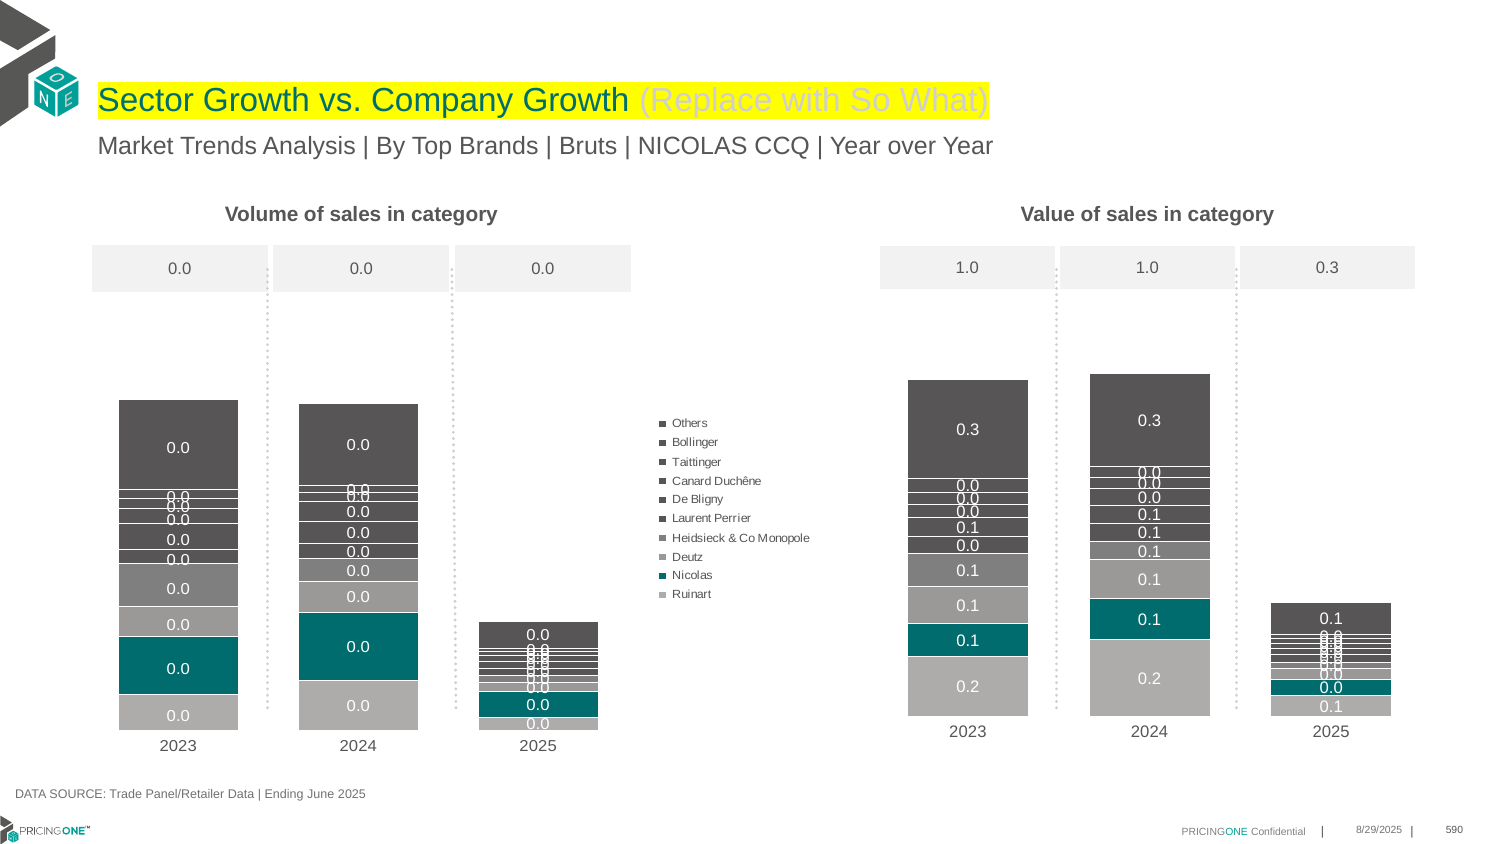

# Sector Growth vs. Company Growth (Replace with So What)
Market Trends Analysis | By Top Brands | Bruts | NICOLAS CCQ | Year over Year
| Value of sales in category |  |  |
| --- | --- | --- |
| 1.0 | 1.0 | 0.3 |
| Volume of sales in category |  |  |
| --- | --- | --- |
| 0.0 | 0.0 | 0.0 |

### Chart

| Category | Ruinart | Nicolas | Deutz | Heidsieck & Co Monopole | Laurent Perrier | De Bligny | Canard Duchêne | Taittinger | Bollinger | Others |
|---|---|---|---|---|---|---|---|---|---|---|
| 2023 | 0.1718 | 0.094688 | 0.104448 | 0.093586 | 0.049585 | 0.054462 | 0.036435 | 0.036401 | 0.039124 | 0.28333 |
| 2024 | 0.219239 | 0.118213 | 0.109831 | 0.053426 | 0.05133 | 0.05054 | 0.048923 | 0.032787 | 0.030328 | 0.2673 |
| 2025 | 0.059532 | 0.045436 | 0.031592 | 0.017429 | 0.021908 | 0.01653 | 0.014059 | 0.014649 | 0.012891 | 0.092188 |

### Chart

| Category | Ruinart | Nicolas | Deutz | Heidsieck & Co Monopole | Laurent Perrier | De Bligny | Canard Duchêne | Taittinger | Bollinger | Others |
|---|---|---|---|---|---|---|---|---|---|---|
| 2023 | 0.002079 | 0.003359 | 0.001694 | 0.002512 | 0.000812 | 0.001491 | 0.00085 | 0.000614 | 0.000492 | 0.005198 |
| 2024 | 0.002868 | 0.003967 | 0.00175 | 0.001339 | 0.000861 | 0.001262 | 0.001164 | 0.000528 | 0.000378 | 0.004747 |
| 2025 | 0.000758 | 0.001516 | 0.00048 | 0.000459 | 0.000383 | 0.000411 | 0.000339 | 0.000238 | 0.000162 | 0.001567 |
DATA SOURCE: Trade Panel/Retailer Data | Ending June 2025

8/29/2025
590